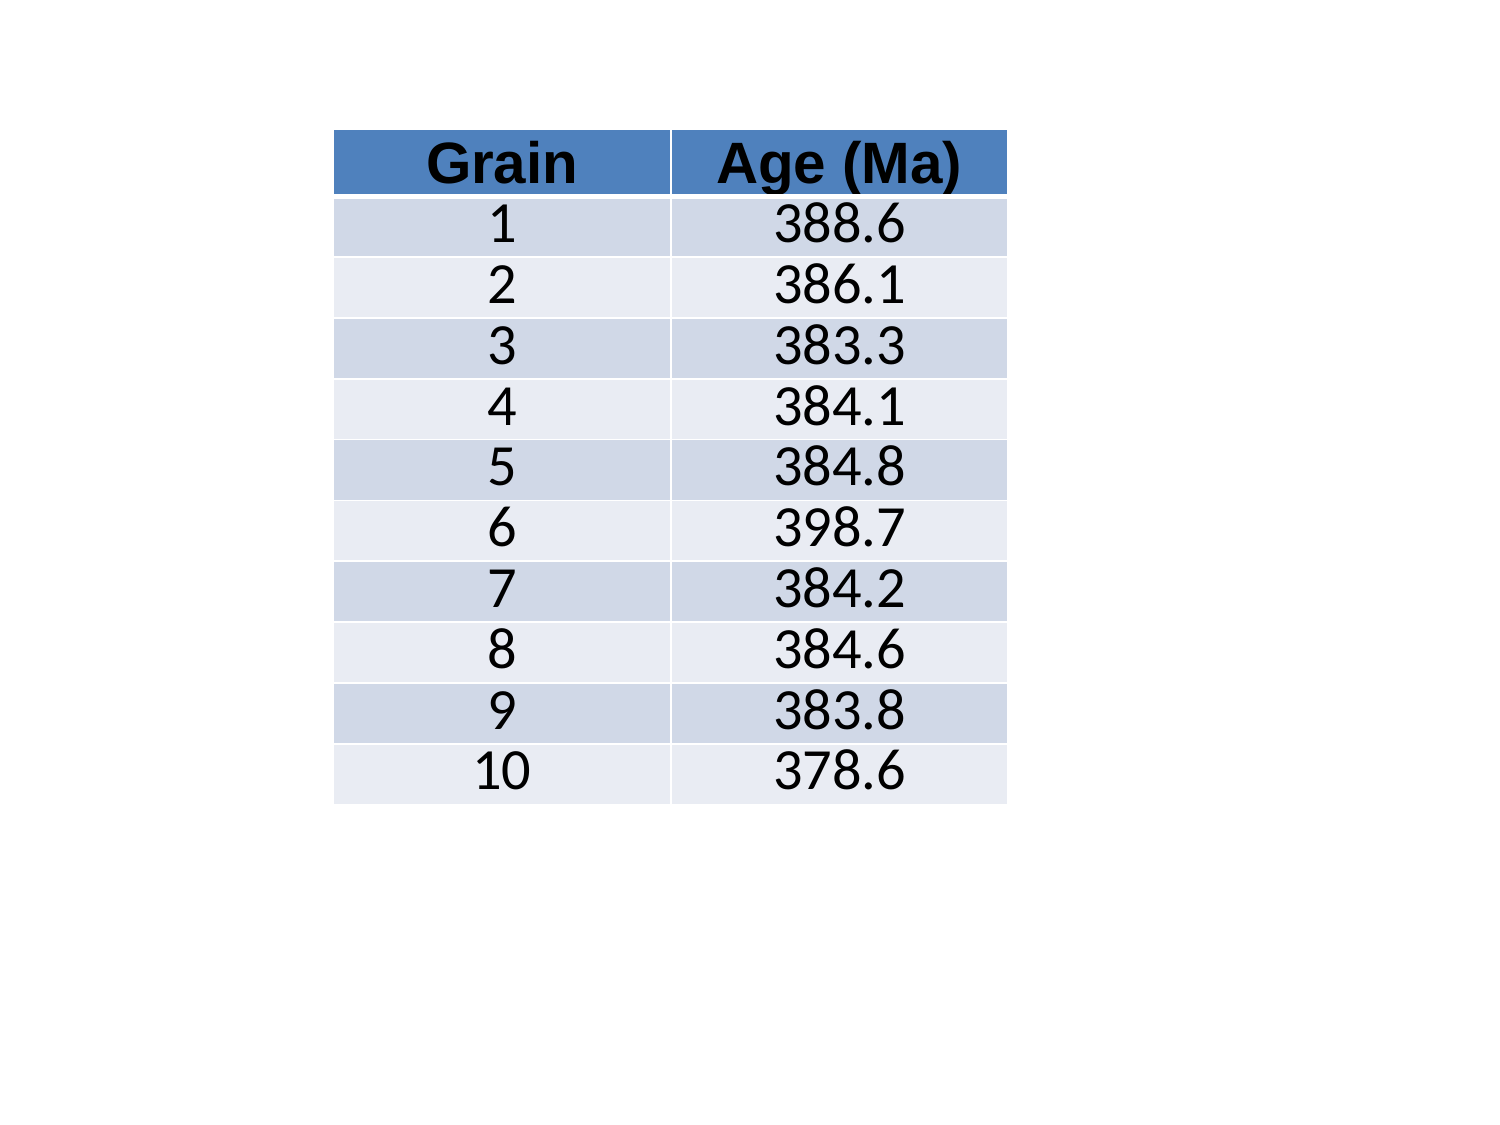

| Grain | Age (Ma) |
| --- | --- |
| 1 | 388.6 |
| 2 | 386.1 |
| 3 | 383.3 |
| 4 | 384.1 |
| 5 | 384.8 |
| 6 | 398.7 |
| 7 | 384.2 |
| 8 | 384.6 |
| 9 | 383.8 |
| 10 | 378.6 |